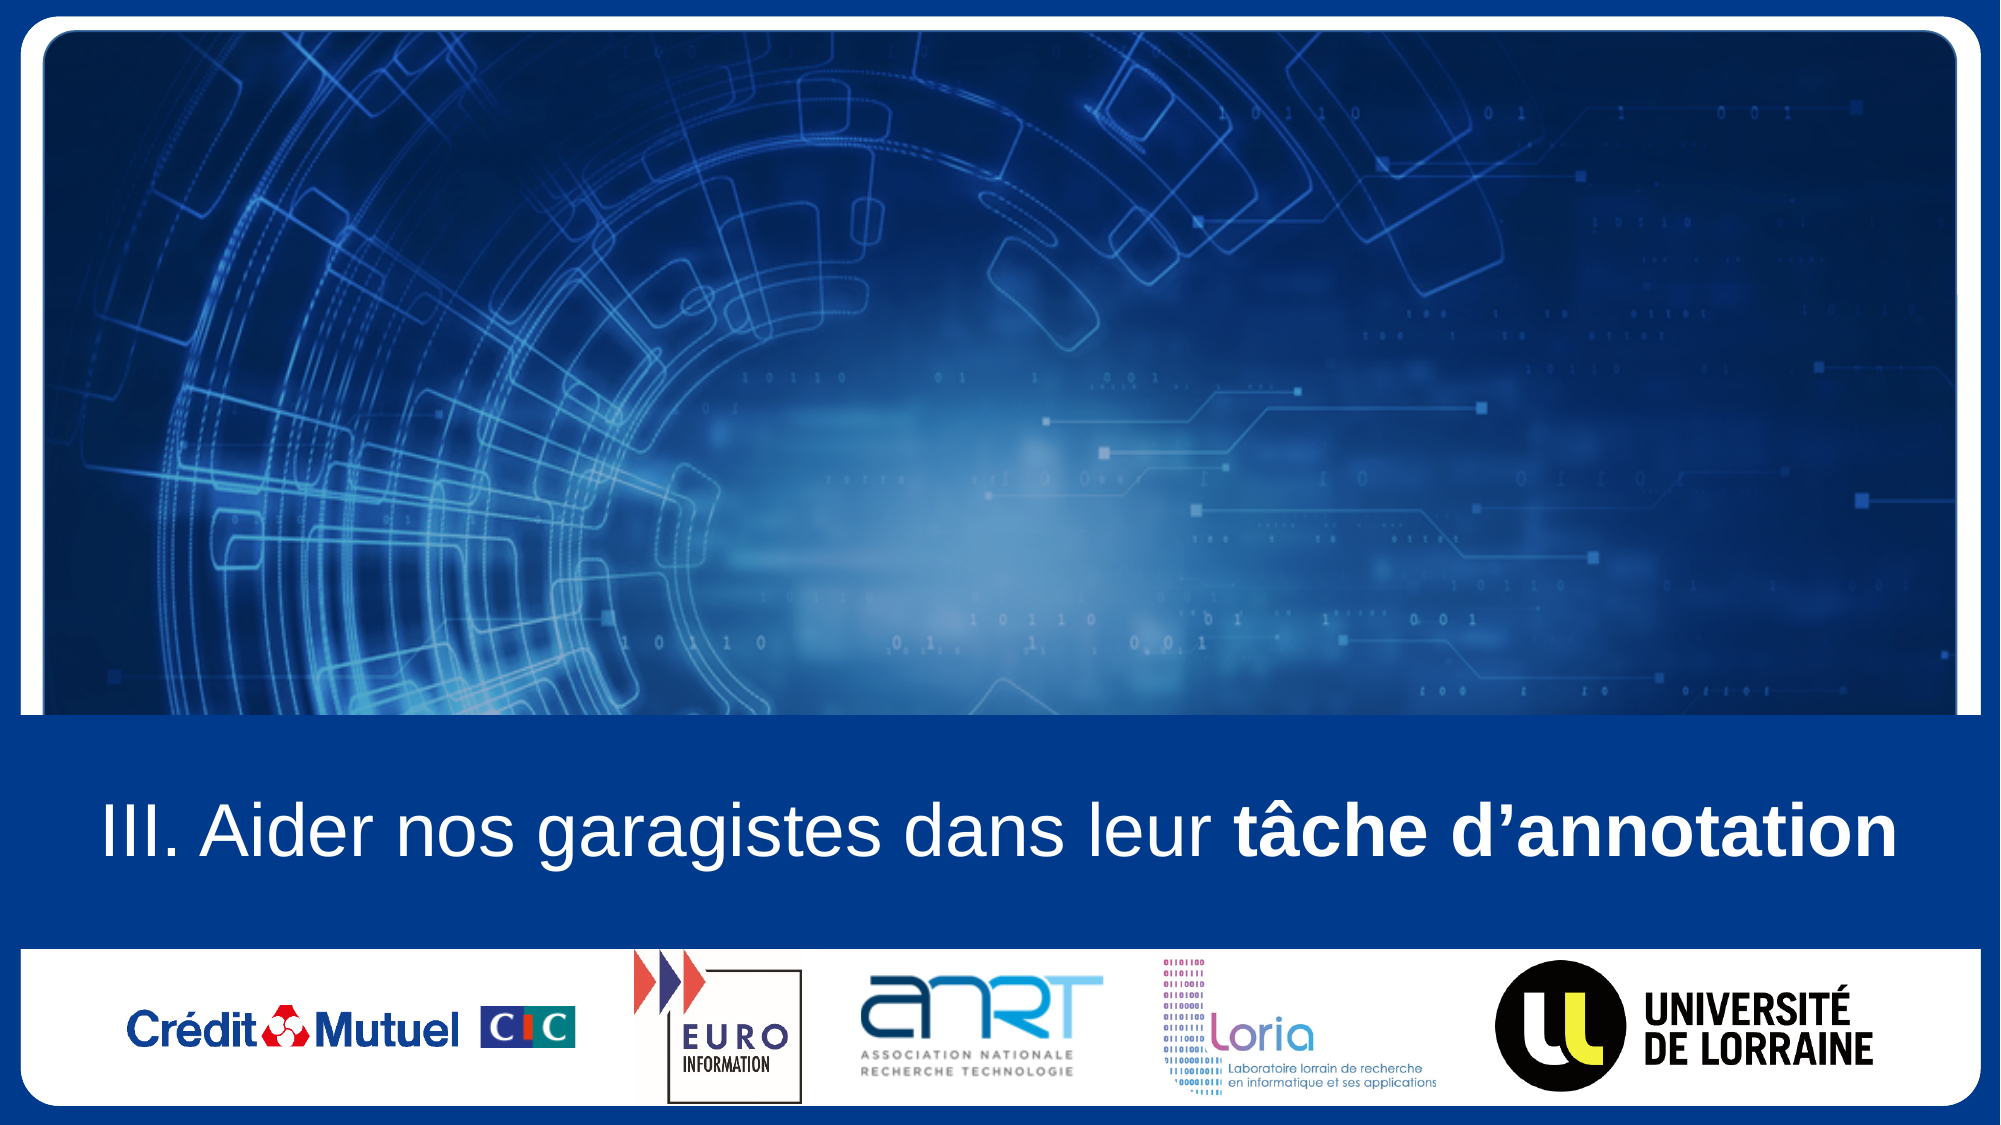

# III. Aider nos garagistes dans leur tâche d’annotation